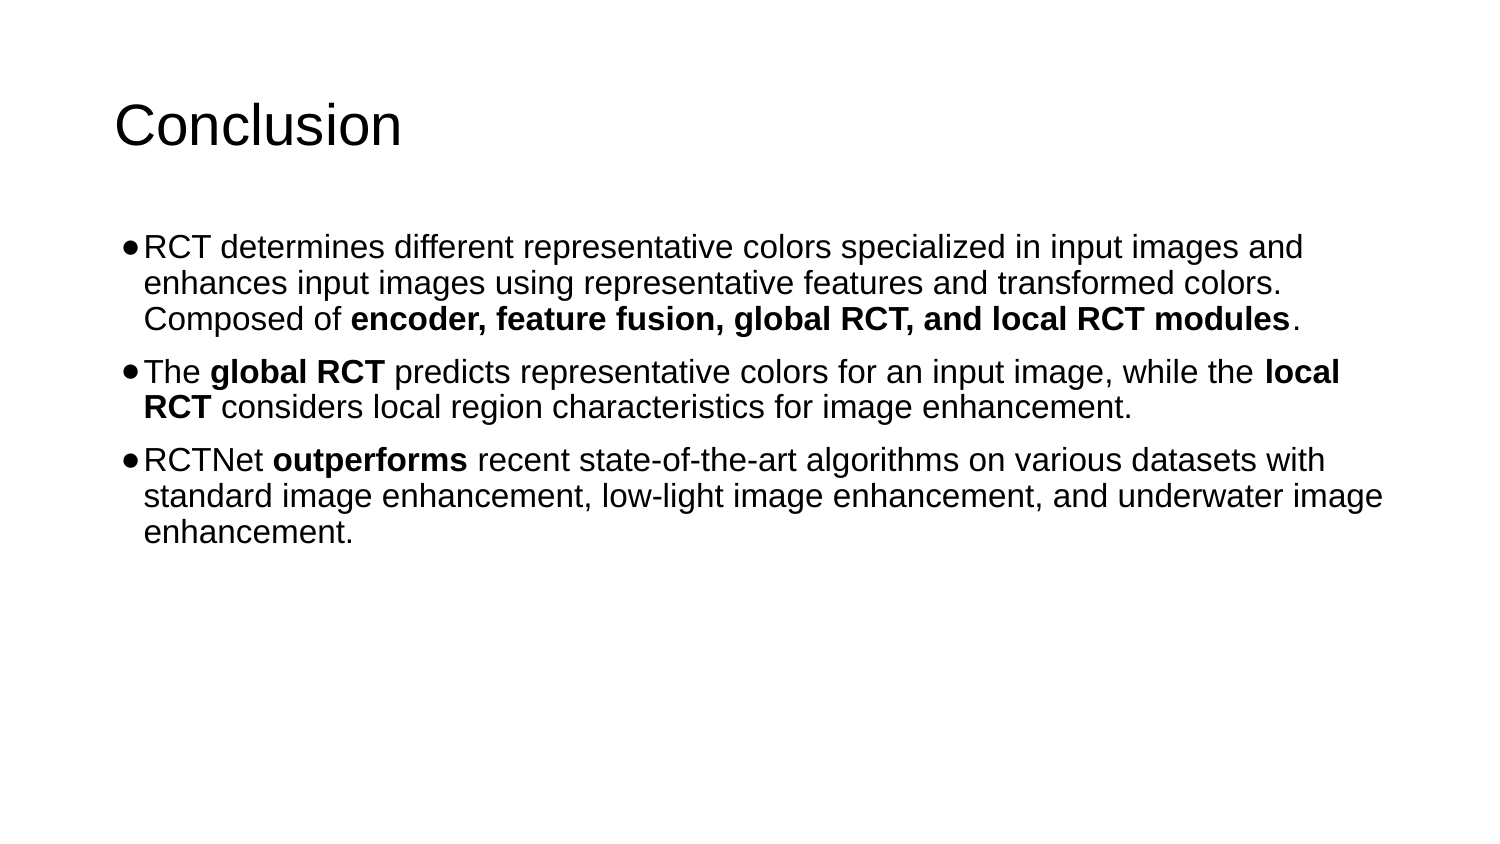

# Conclusion
RCT determines different representative colors specialized in input images and enhances input images using representative features and transformed colors. Composed of encoder, feature fusion, global RCT, and local RCT modules.
The global RCT predicts representative colors for an input image, while the local RCT considers local region characteristics for image enhancement.
RCTNet outperforms recent state-of-the-art algorithms on various datasets with standard image enhancement, low-light image enhancement, and underwater image enhancement.